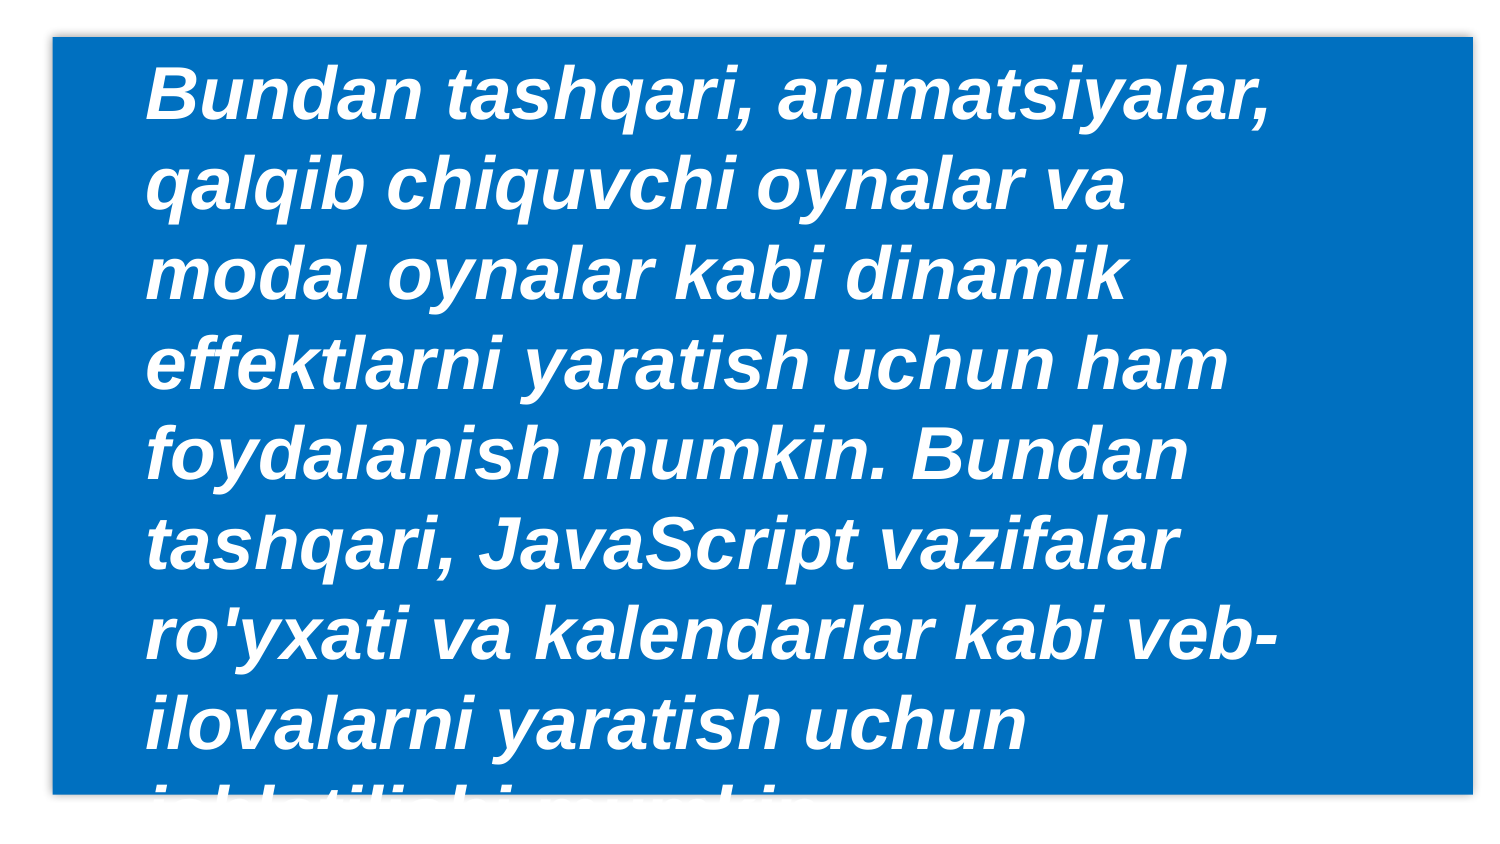

Bundan tashqari, animatsiyalar, qalqib chiquvchi oynalar va modal oynalar kabi dinamik effektlarni yaratish uchun ham foydalanish mumkin. Bundan tashqari, JavaScript vazifalar ro'yxati va kalendarlar kabi veb-ilovalarni yaratish uchun ishlatilishi mumkin.